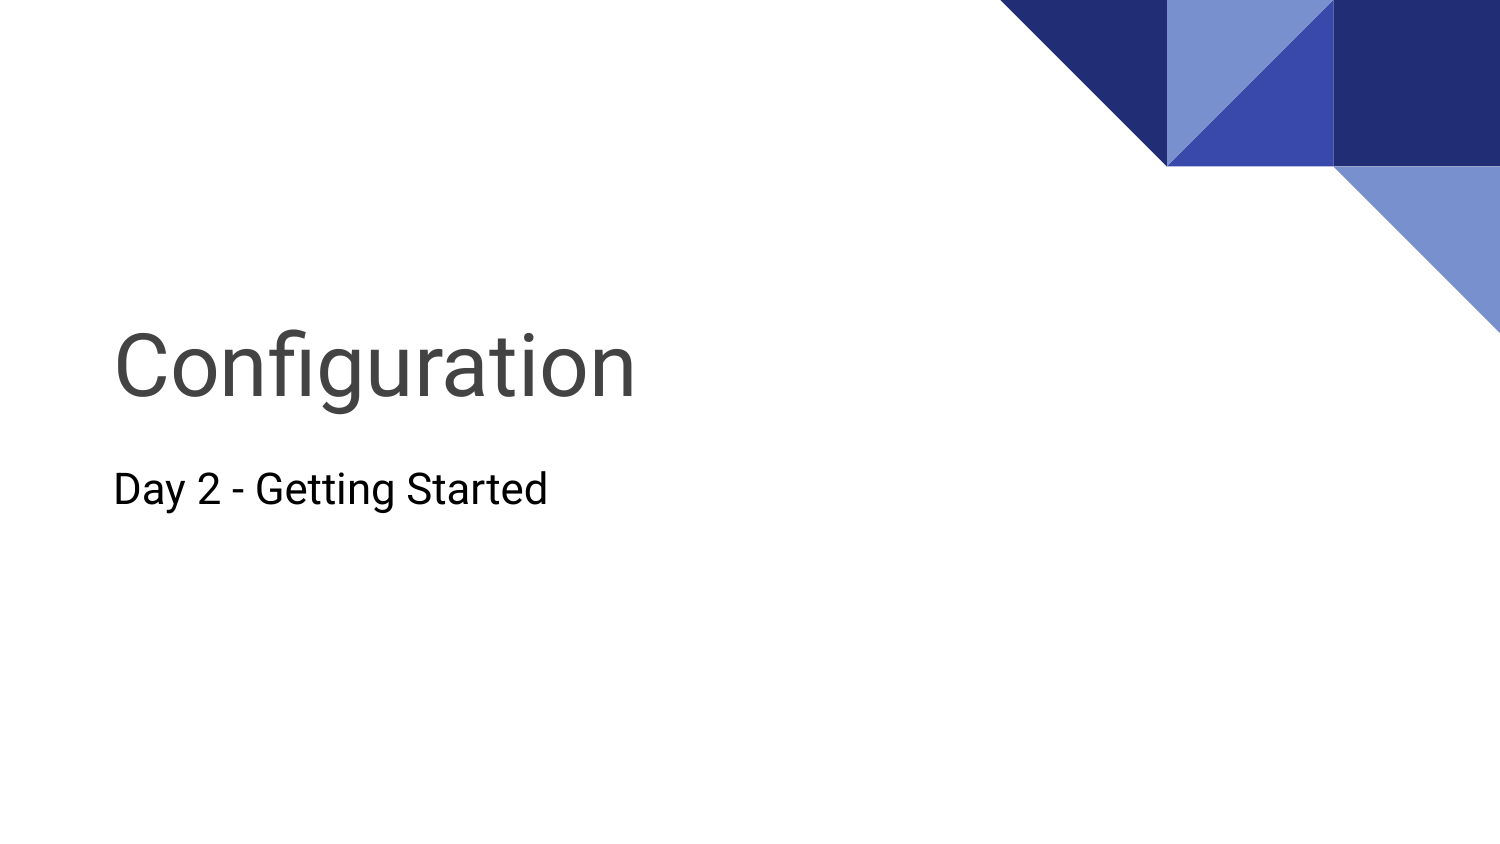

# Configuration
Day 2 - Getting Started